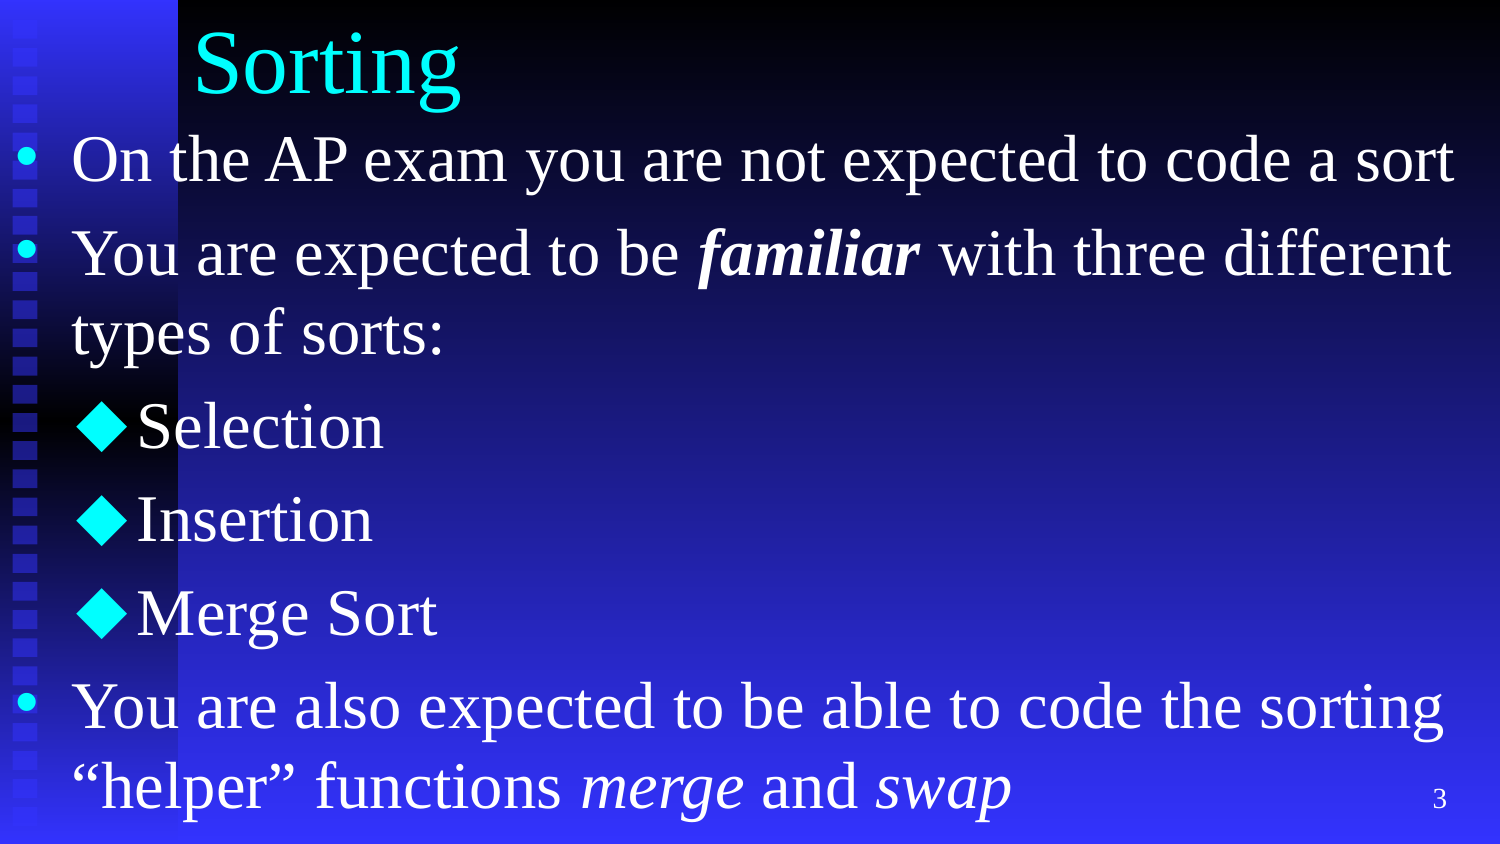

# Sorting
On the AP exam you are not expected to code a sort
You are expected to be familiar with three different types of sorts:
Selection
Insertion
Merge Sort
You are also expected to be able to code the sorting “helper” functions merge and swap
3